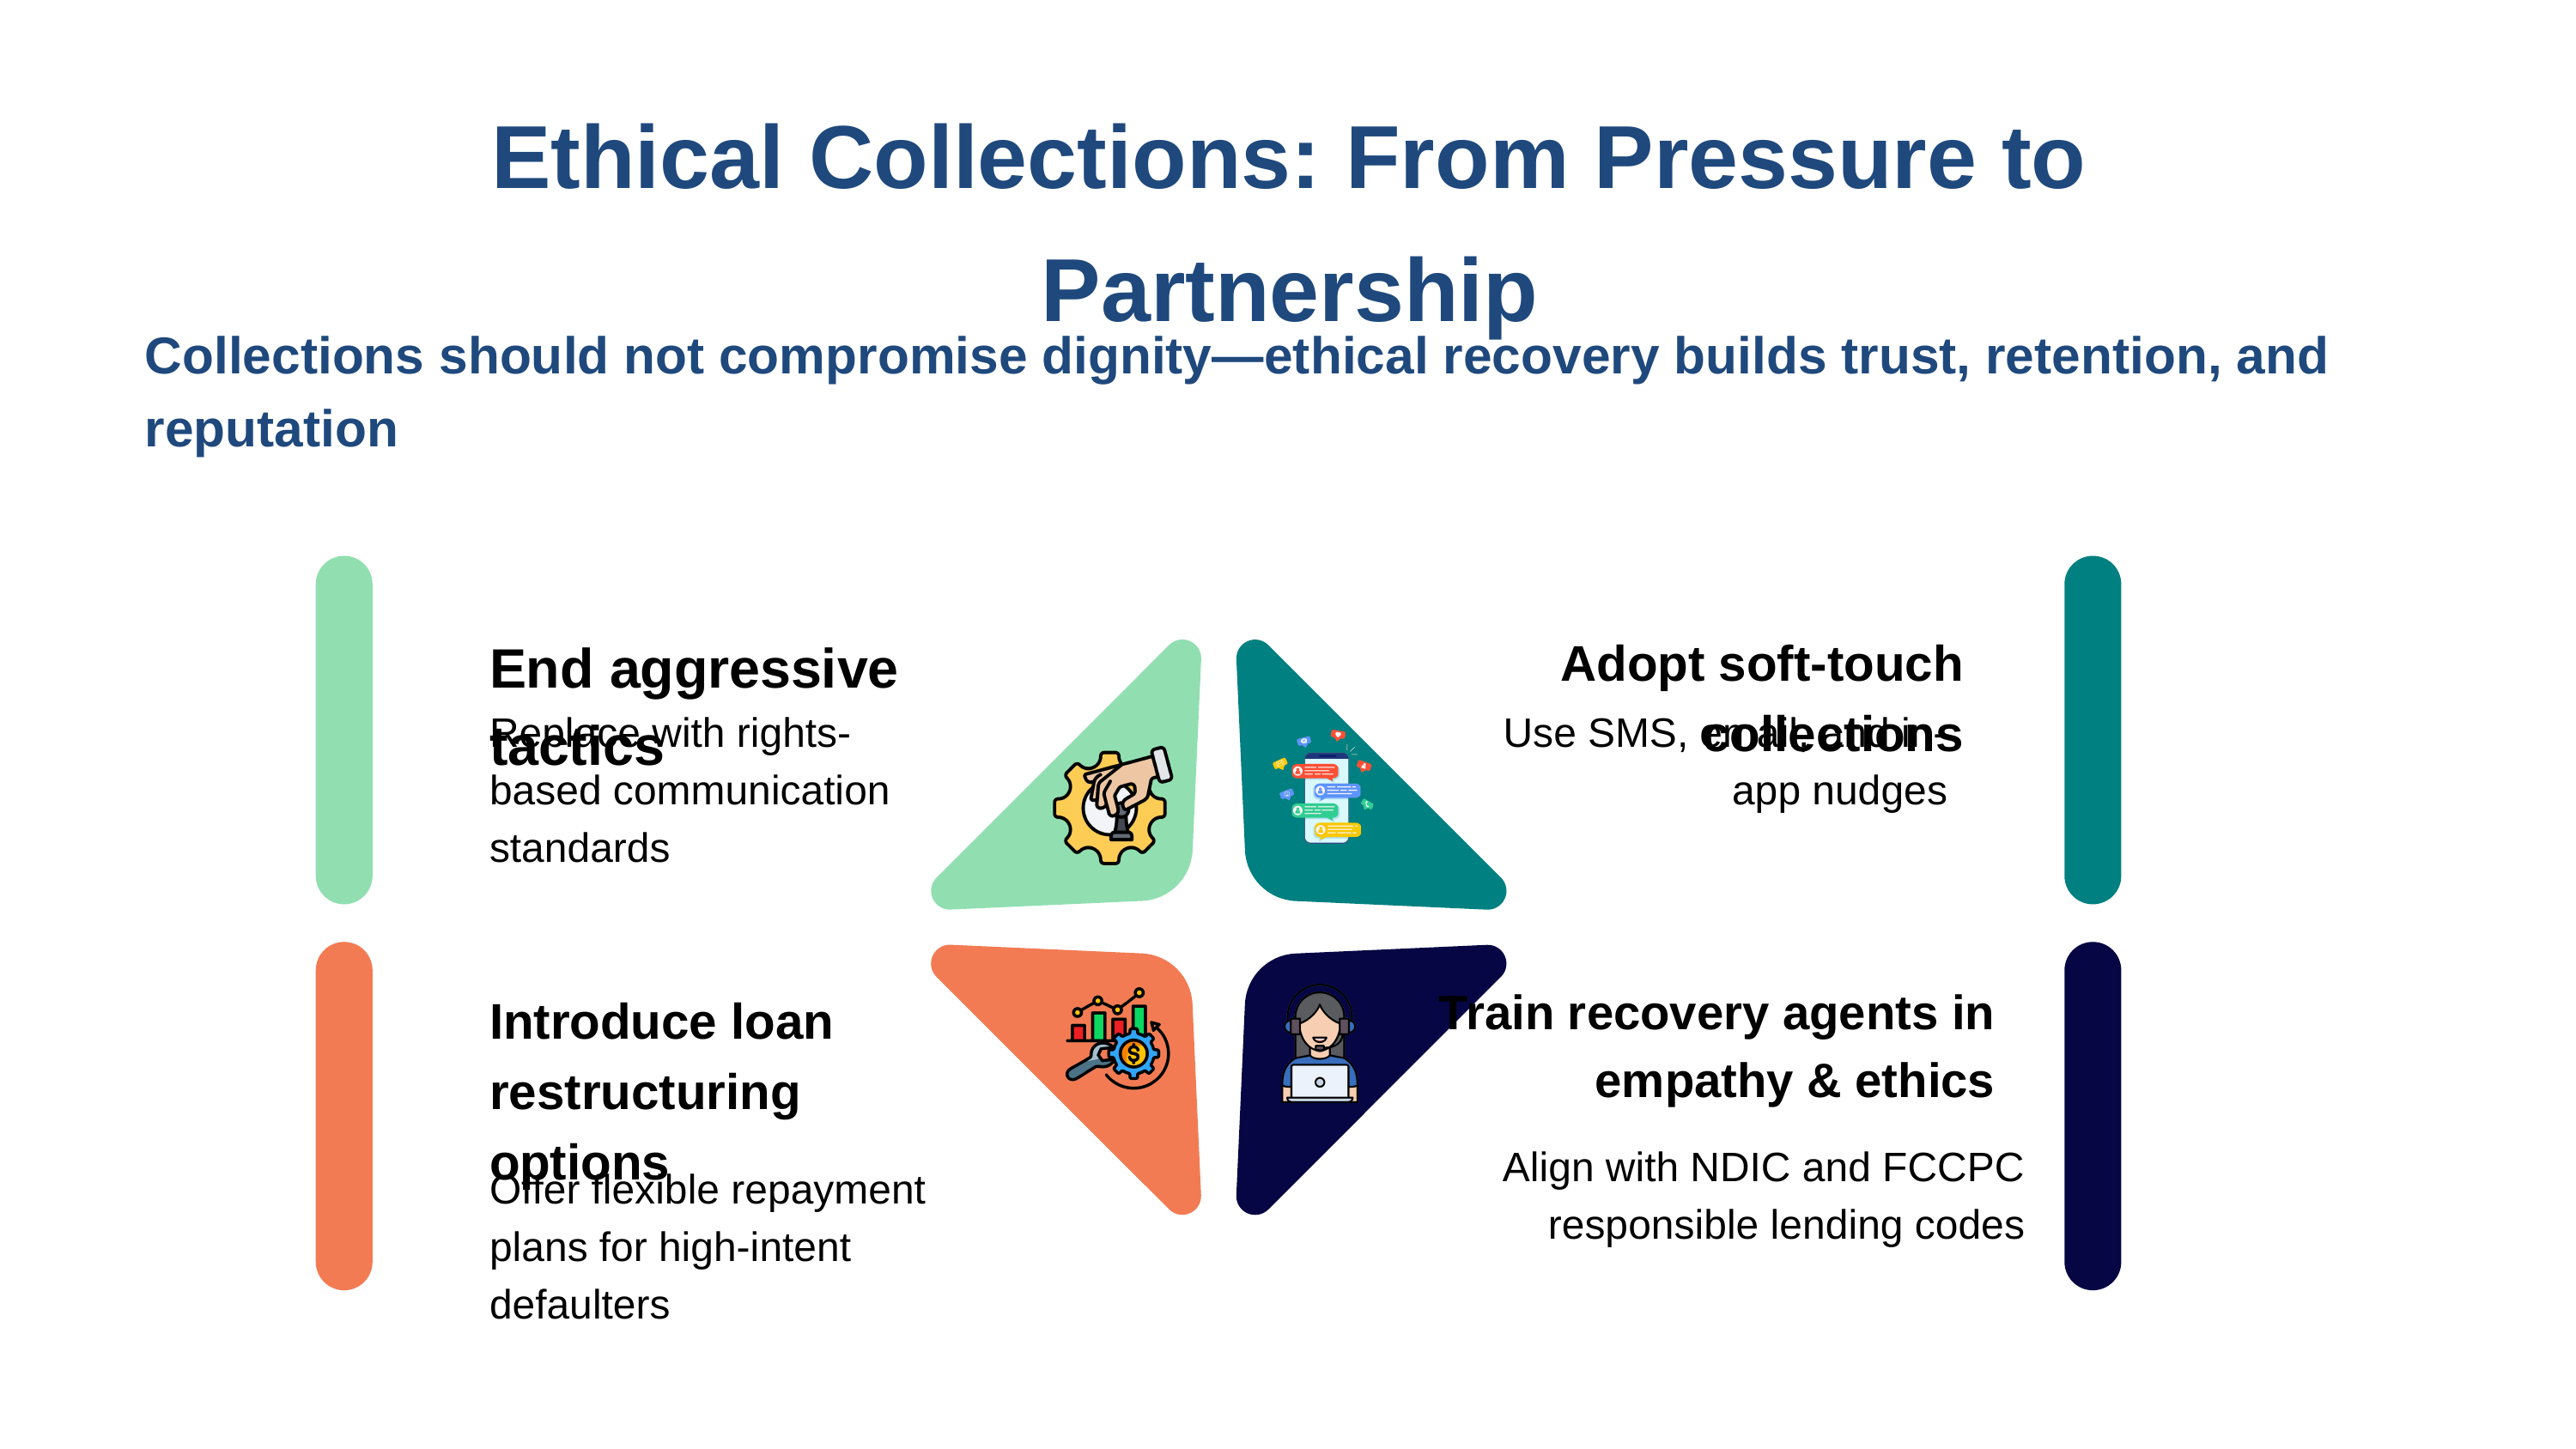

Ethical Collections: From Pressure to Partnership
Collections should not compromise dignity—ethical recovery builds trust, retention, and reputation

End aggressive tactics
Adopt soft-touch collections
Replace with rights-based communication standards
Use SMS, email, and in-app nudges

Train recovery agents in empathy & ethics
Introduce loan restructuring options

Align with NDIC and FCCPC responsible lending codes
Offer flexible repayment plans for high-intent defaulters